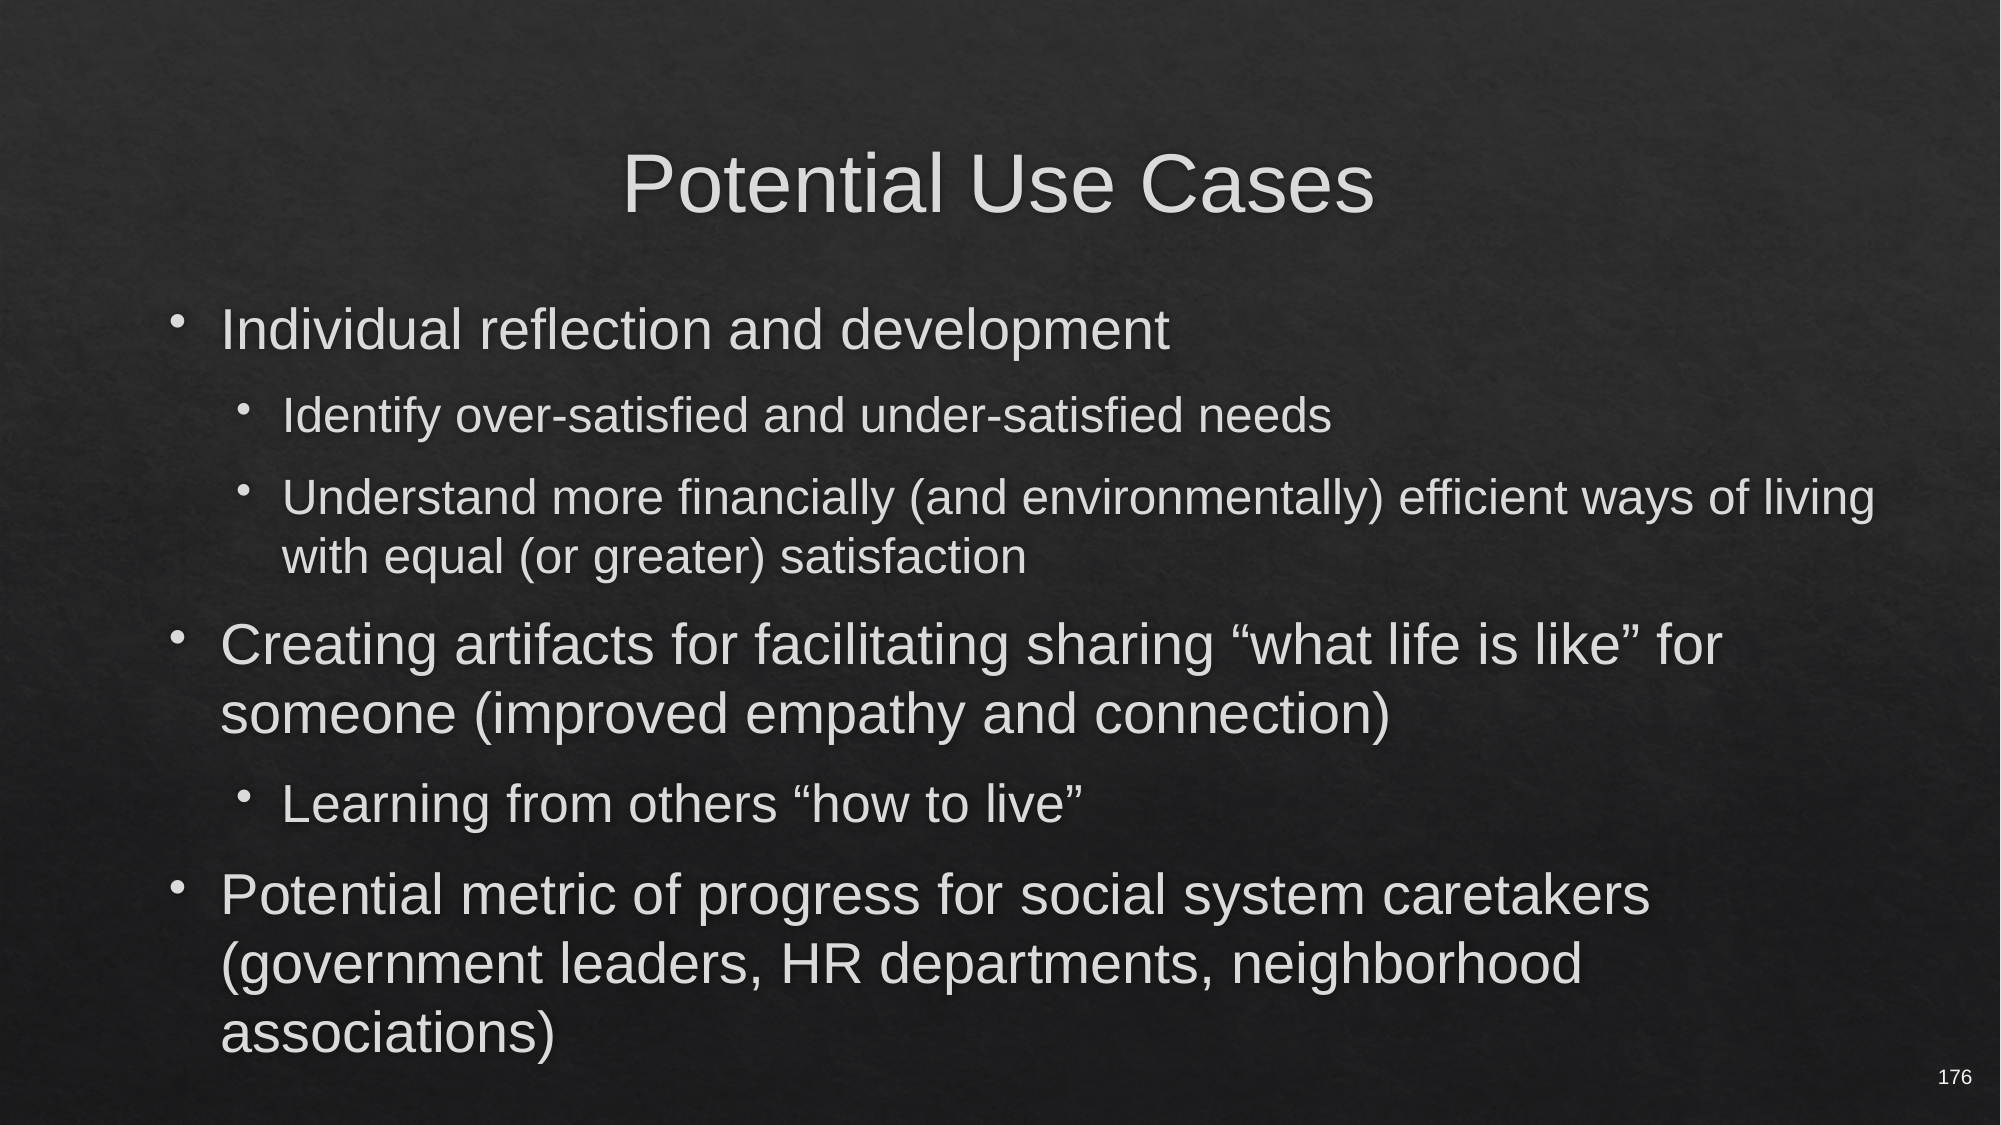

# Potential Use Cases
Individual reflection and development
Identify over-satisfied and under-satisfied needs
Understand more financially (and environmentally) efficient ways of living with equal (or greater) satisfaction
Creating artifacts for facilitating sharing “what life is like” for someone (improved empathy and connection)
Learning from others “how to live”
Potential metric of progress for social system caretakers (government leaders, HR departments, neighborhood associations)

176